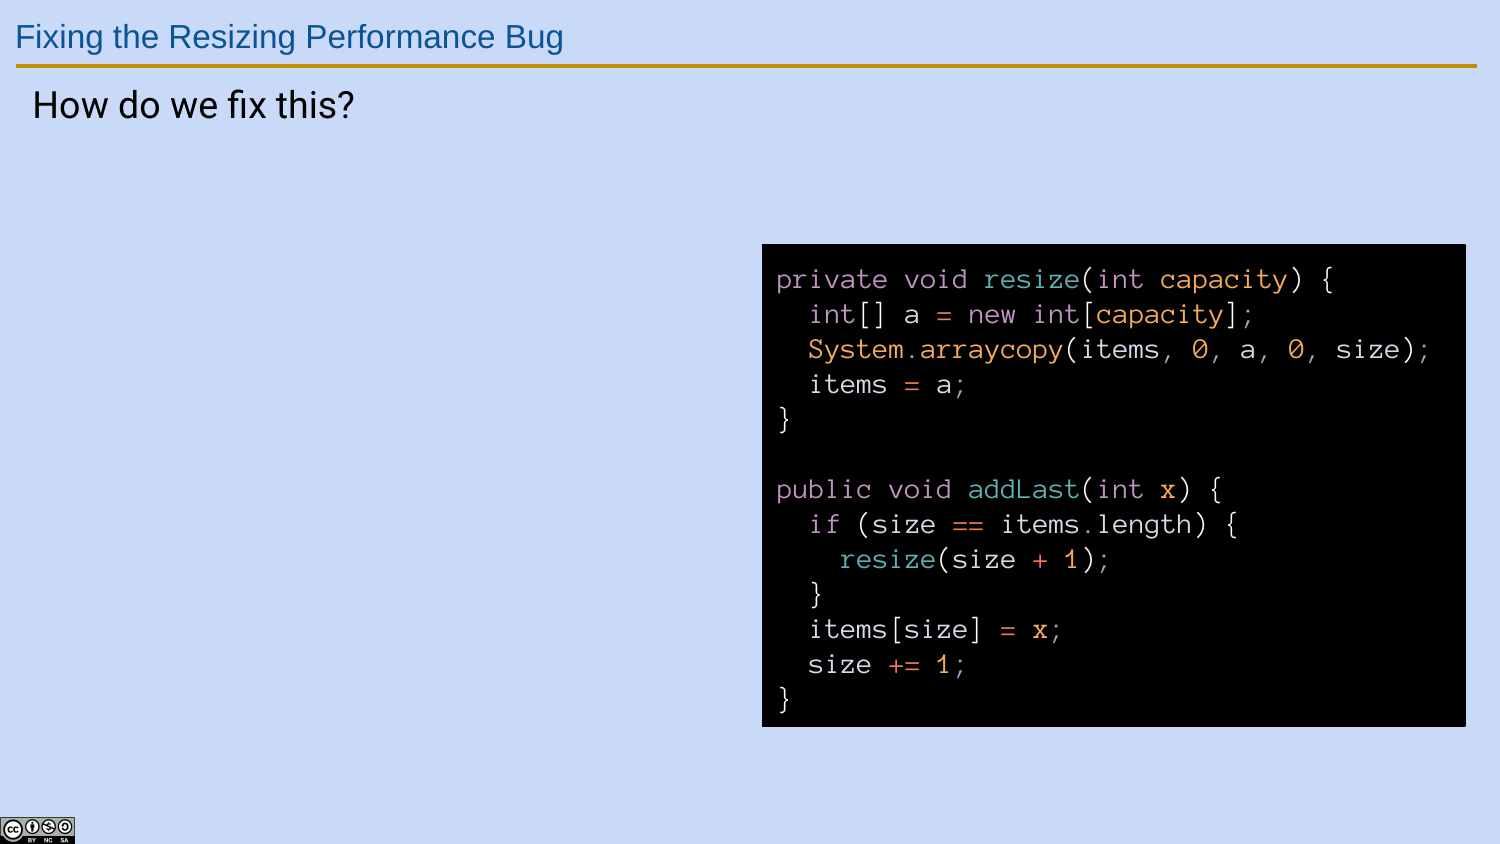

# Fixing the Resizing Performance Bug
How do we fix this?

private void resize(int capacity) {
  int[] a = new int[capacity];
  System.arraycopy(items, 0, a, 0, size);
  items = a;
}

public void addLast(int x) {
  if (size == items.length) {
    resize(size + 1);
  }
  items[size] = x;
  size += 1;
}